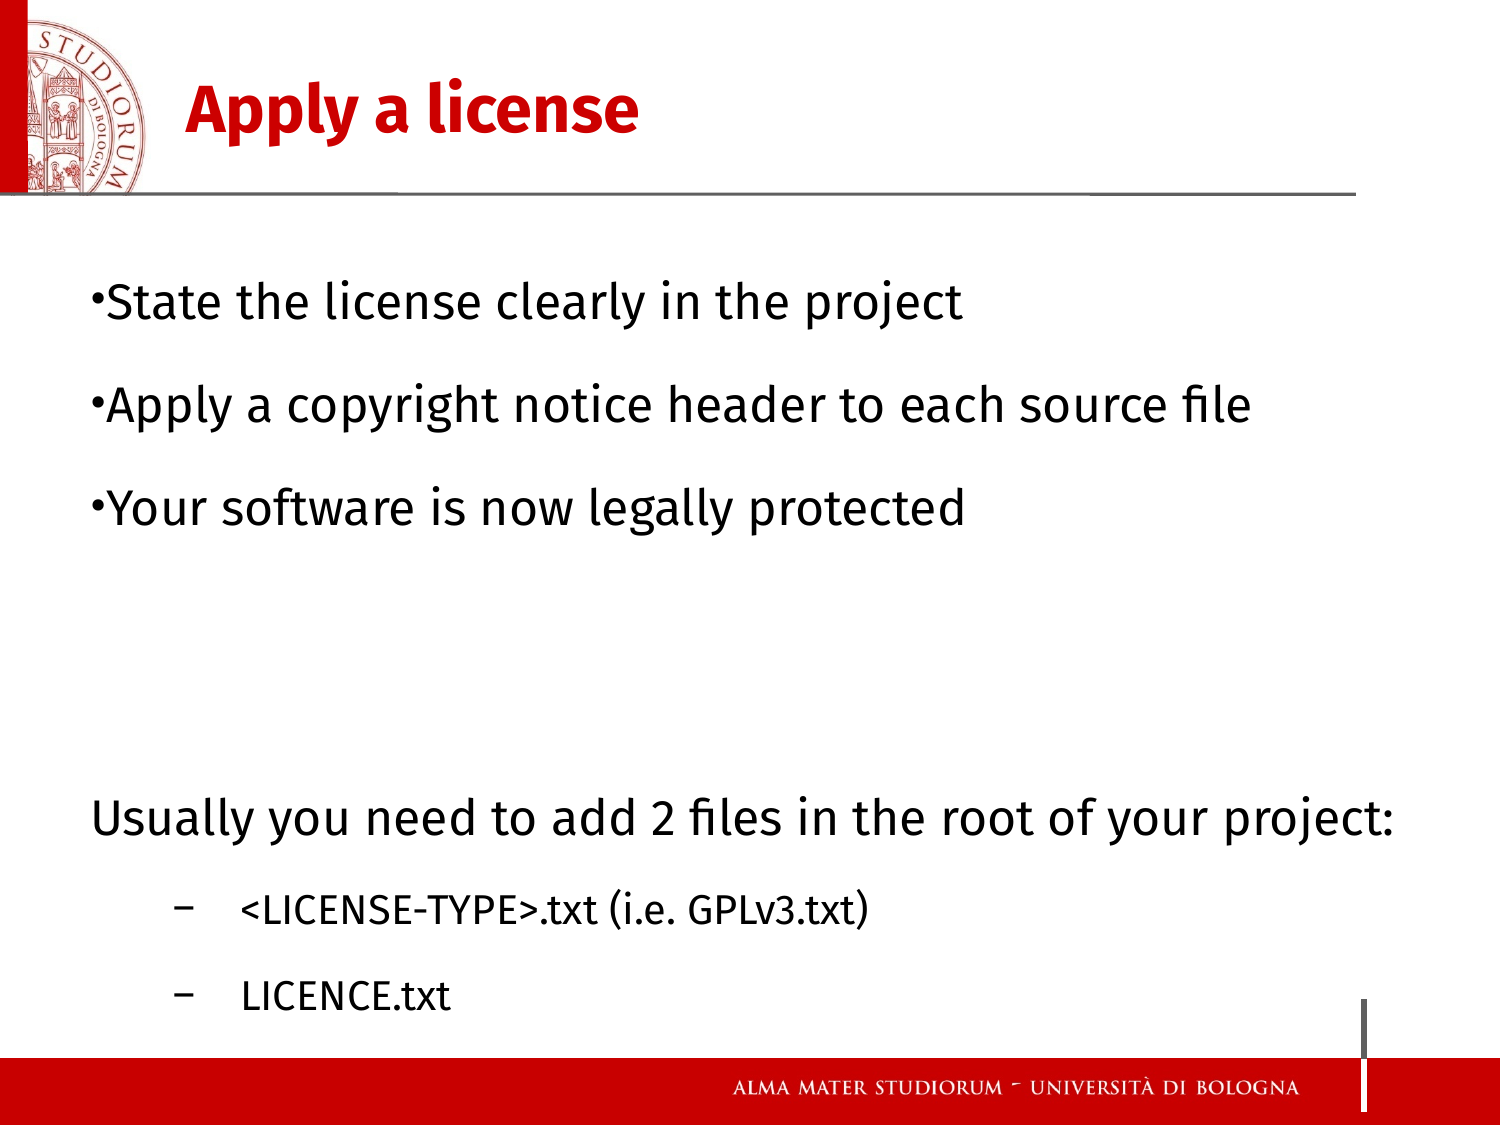

# Apply a license
State the license clearly in the project
Apply a copyright notice header to each source file
Your software is now legally protected

Usually you need to add 2 files in the root of your project:
<LICENSE-TYPE>.txt (i.e. GPLv3.txt)
LICENCE.txt